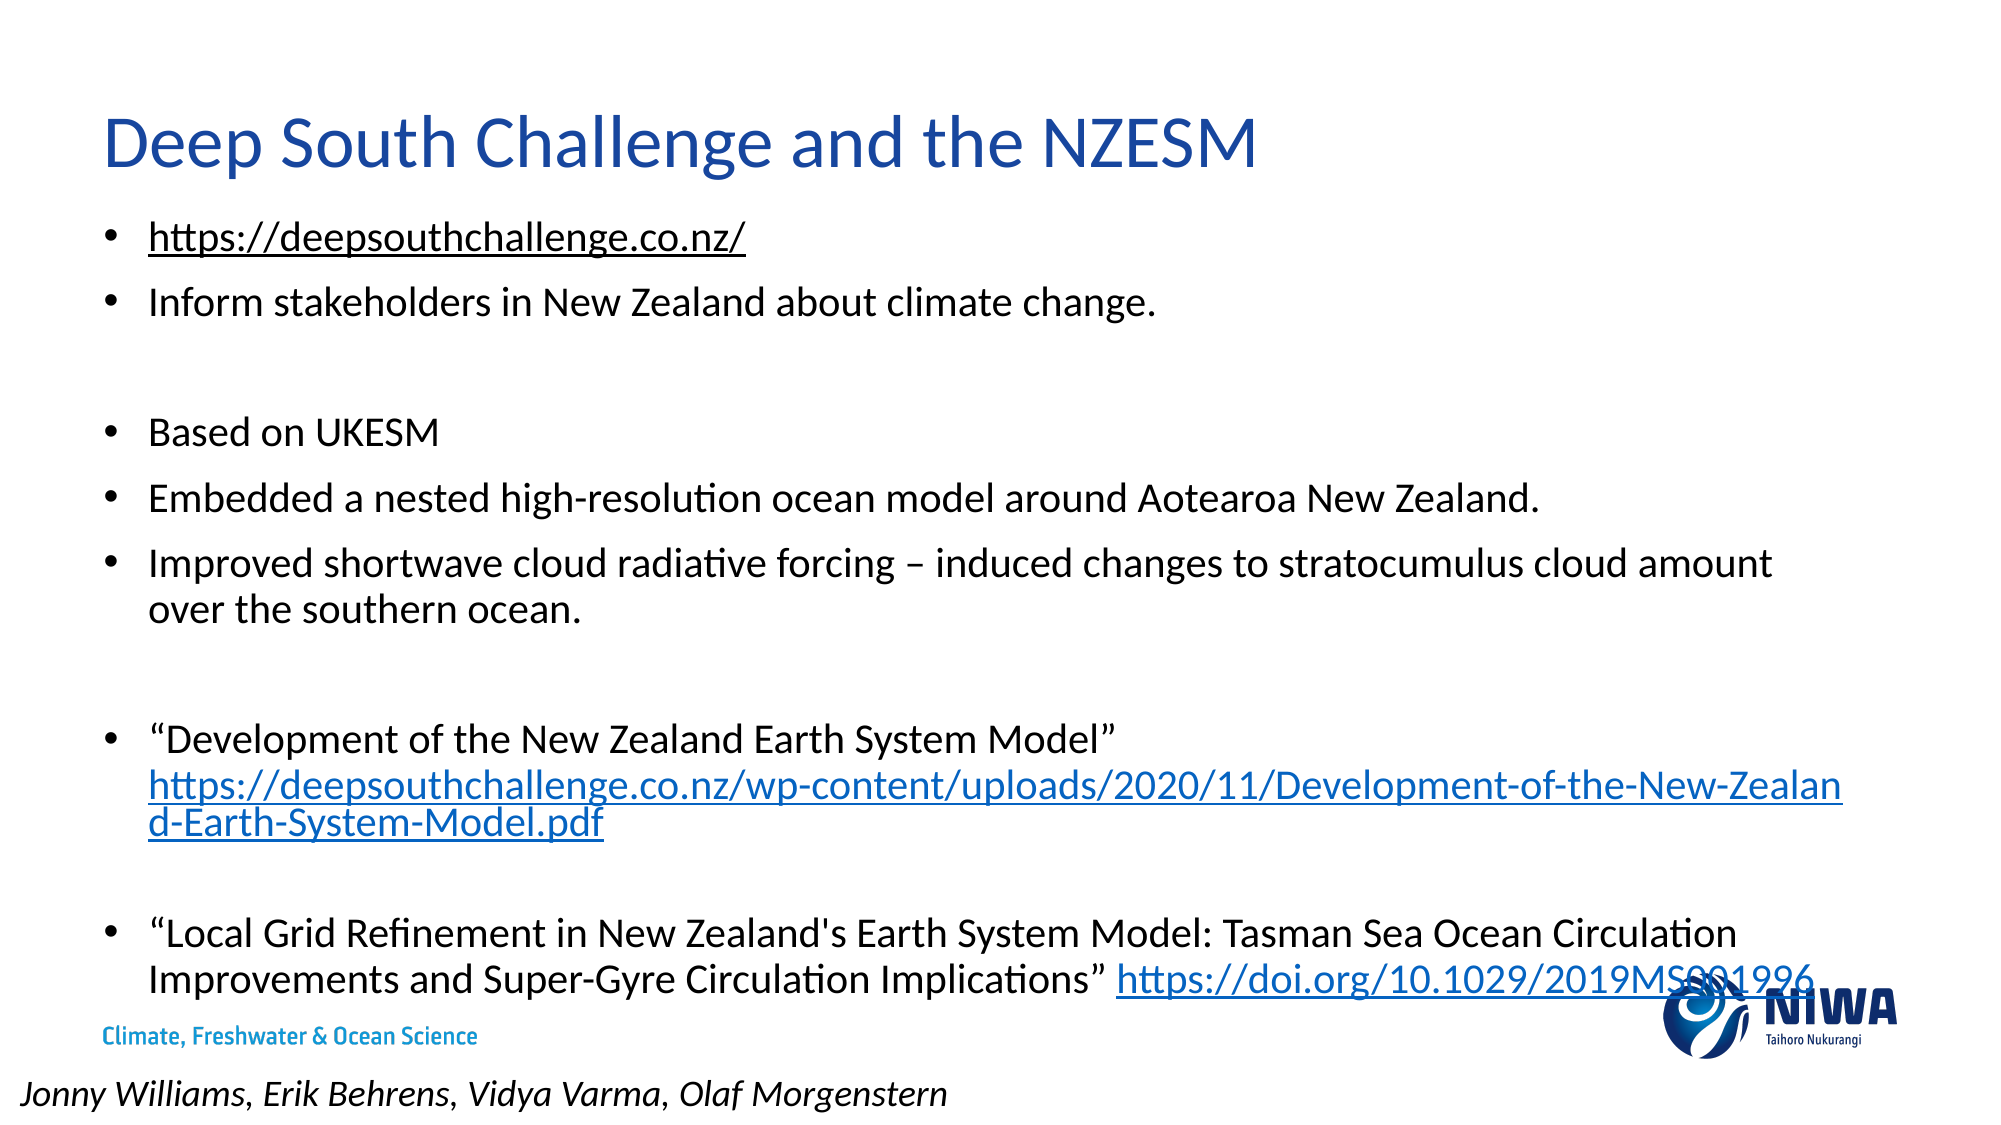

# Deep South Challenge and the NZESM
https://deepsouthchallenge.co.nz/
Inform stakeholders in New Zealand about climate change.

Based on UKESM
Embedded a nested high-resolution ocean model around Aotearoa New Zealand.
Improved shortwave cloud radiative forcing – induced changes to stratocumulus cloud amount over the southern ocean.

“Development of the New Zealand Earth System Model” https://deepsouthchallenge.co.nz/wp-content/uploads/2020/11/Development-of-the-New-Zealand-Earth-System-Model.pdf
“Local Grid Refinement in New Zealand's Earth System Model: Tasman Sea Ocean Circulation Improvements and Super-Gyre Circulation Implications” https://doi.org/10.1029/2019MS001996

Jonny Williams, Erik Behrens, Vidya Varma, Olaf Morgenstern